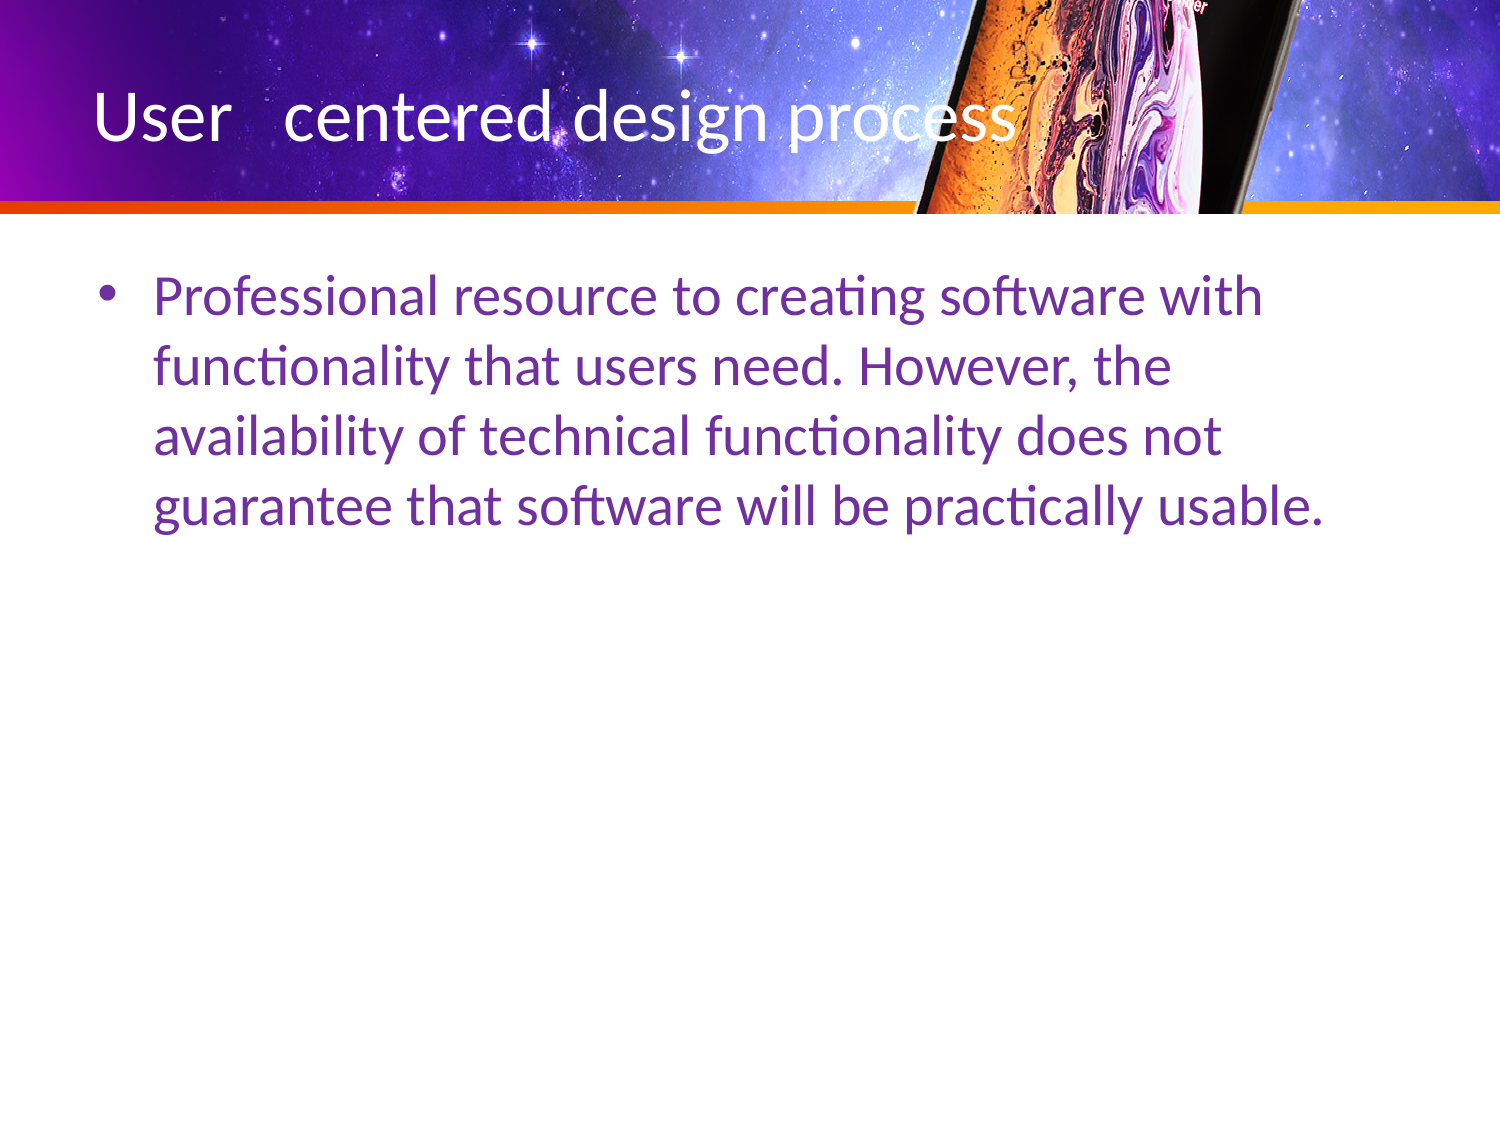

# User   centered design process
Professional resource to creating software with functionality that users need. However, the availability of technical functionality does not guarantee that software will be practically usable.